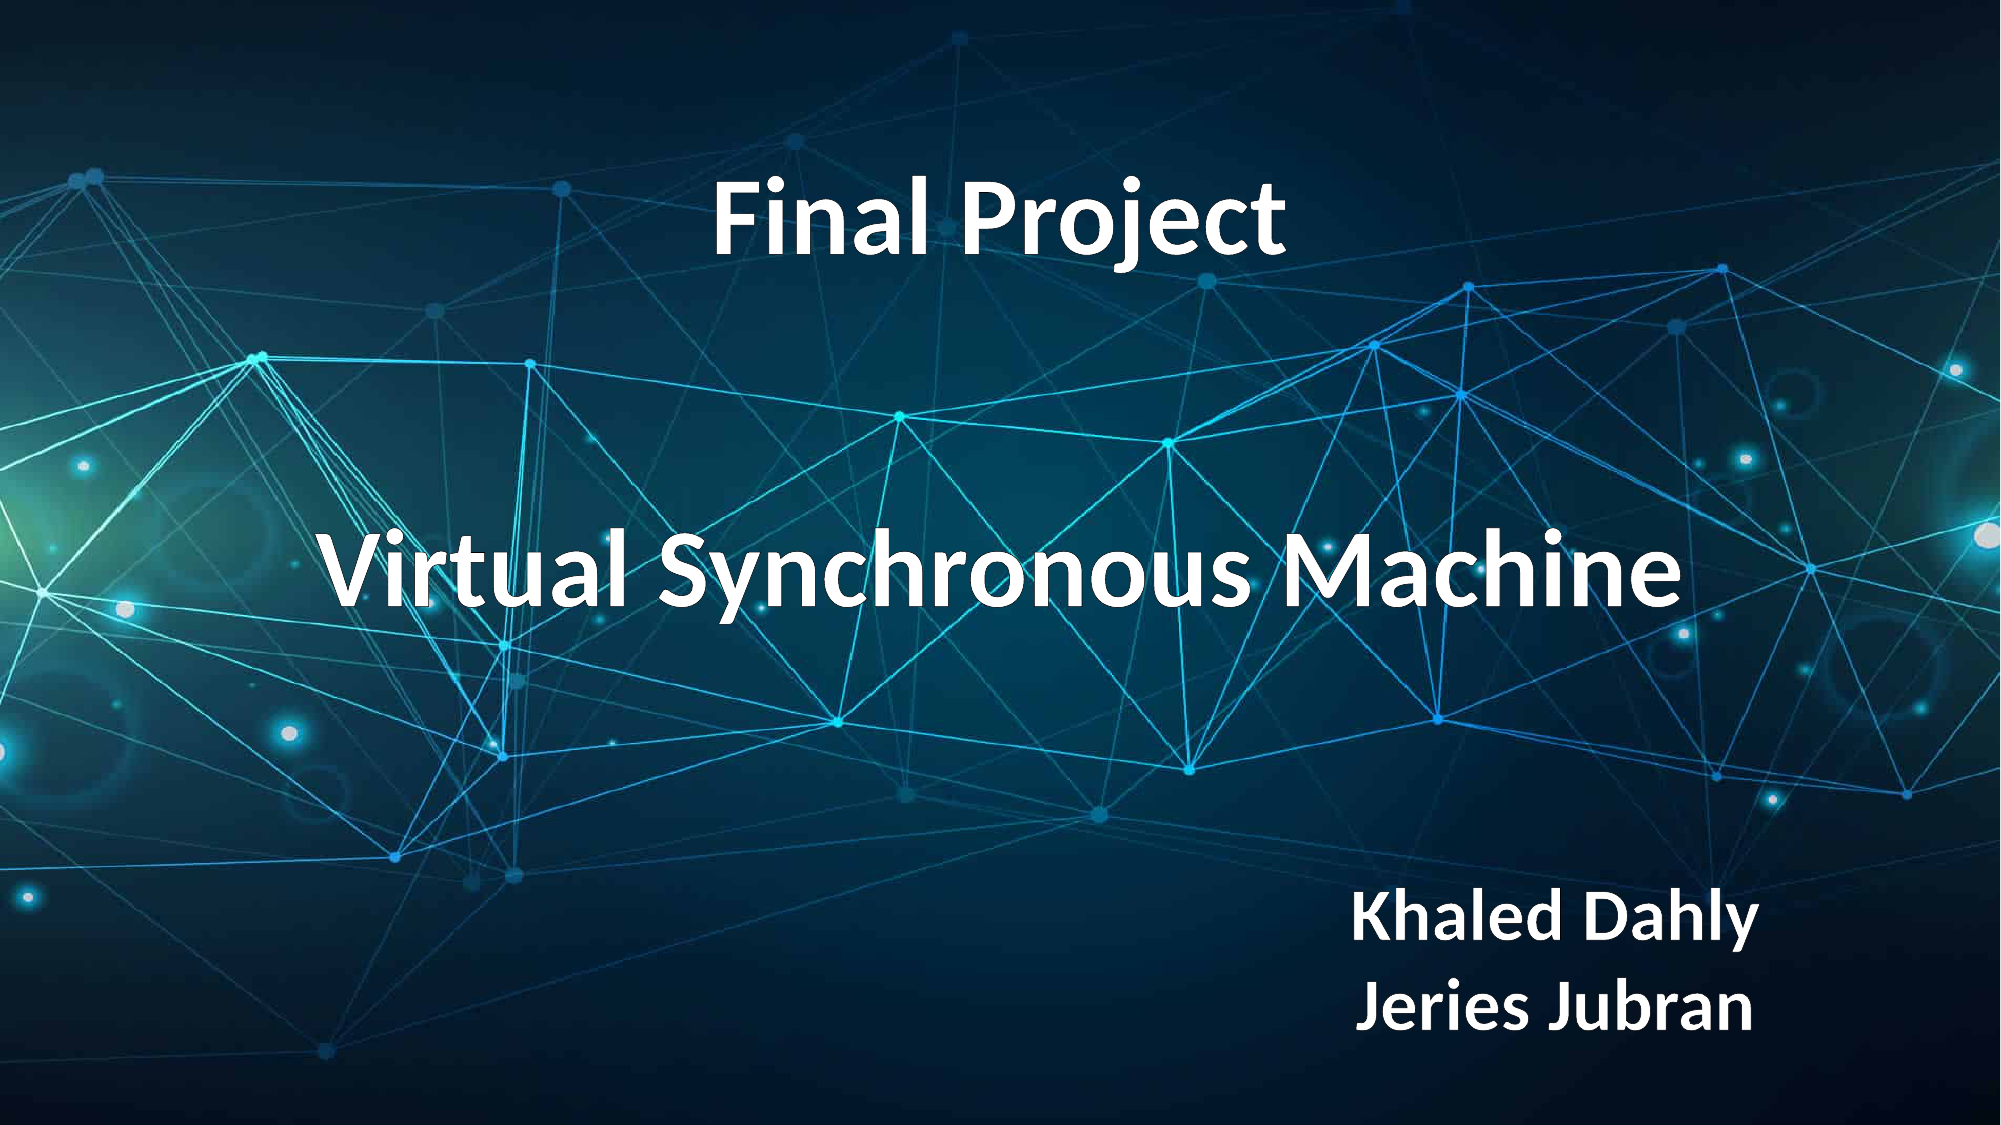

Final Project
Virtual Synchronous Machine
Khaled Dahly
Jeries Jubran